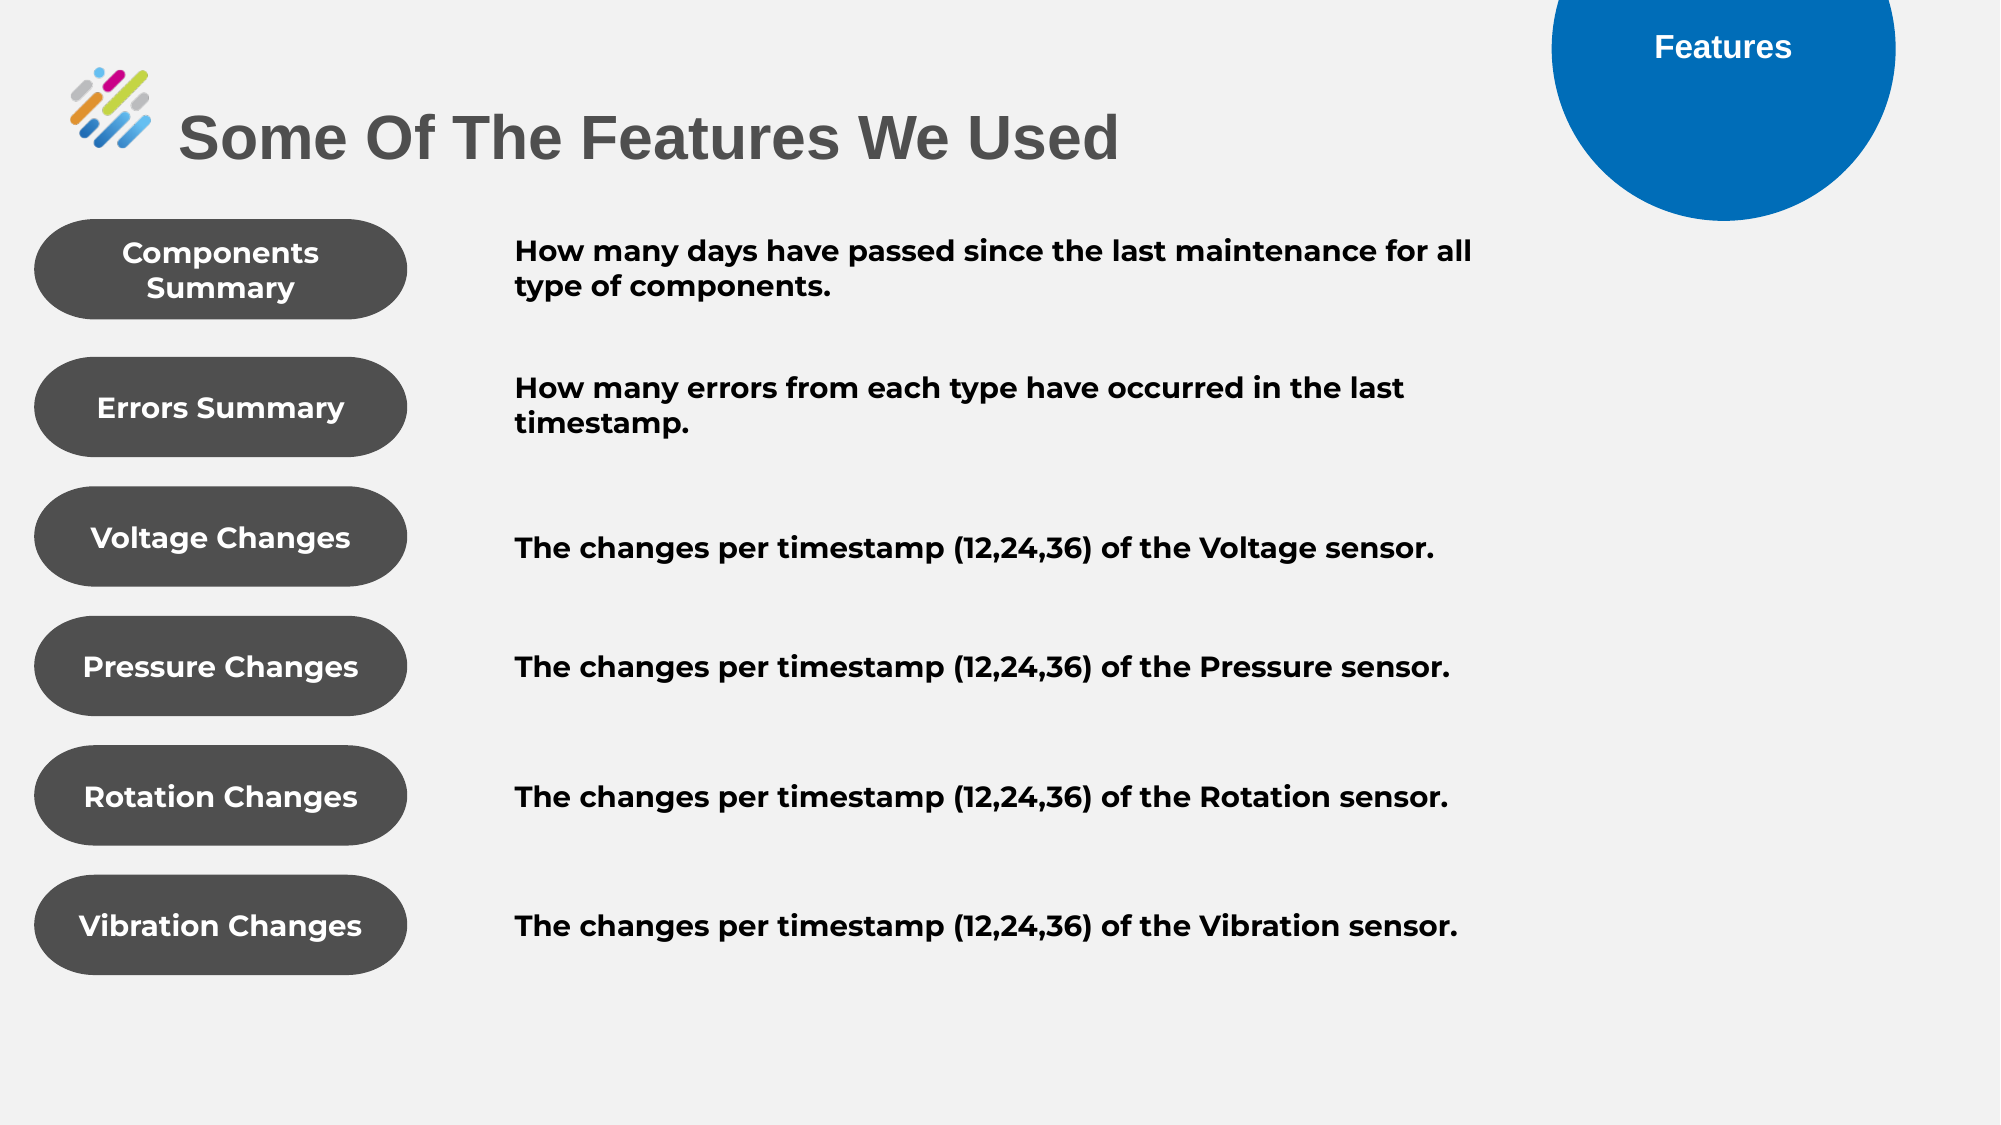

Features
Some Of The Features We Used
How many days have passed since the last maintenance for all type of components.
Components Summary
How many errors from each type have occurred in the last timestamp.
Errors Summary
Voltage Changes
The changes per timestamp (12,24,36) of the Voltage sensor.
Pressure Changes
The changes per timestamp (12,24,36) of the Pressure sensor.
Rotation Changes
The changes per timestamp (12,24,36) of the Rotation sensor.
Vibration Changes
The changes per timestamp (12,24,36) of the Vibration sensor.